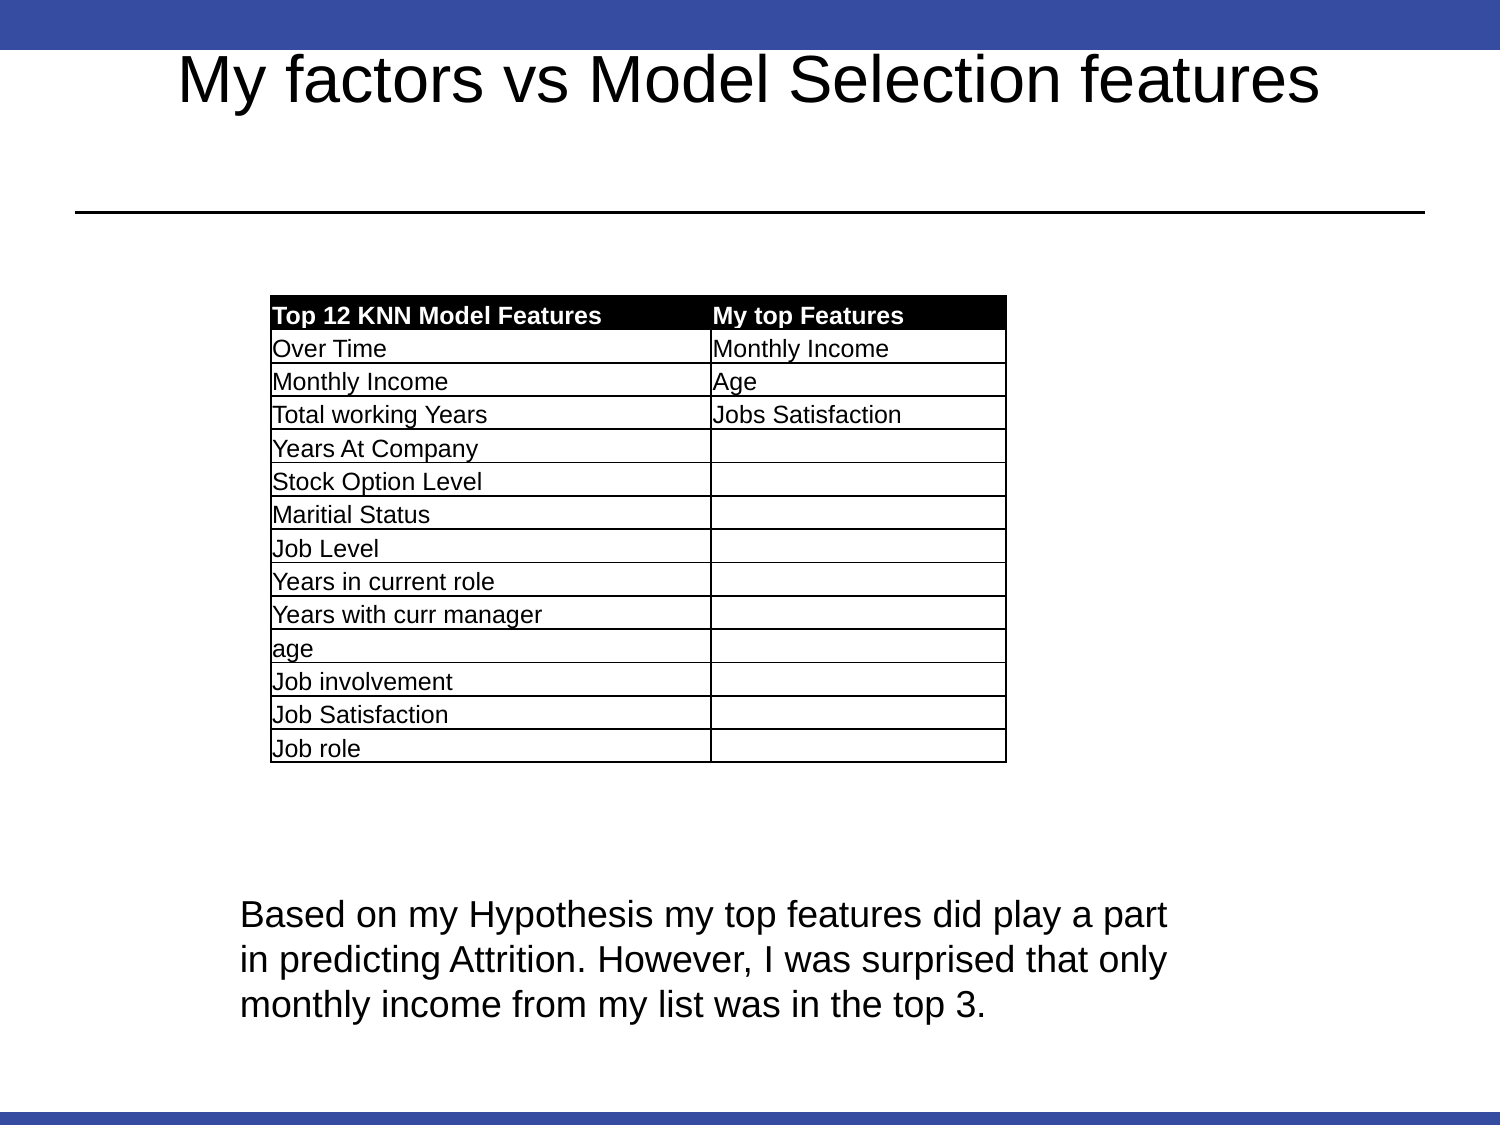

# My factors vs Model Selection features
| Top 12 KNN Model Features | My top Features |
| --- | --- |
| Over Time | Monthly Income |
| Monthly Income | Age |
| Total working Years | Jobs Satisfaction |
| Years At Company |  |
| Stock Option Level |  |
| Maritial Status |  |
| Job Level |  |
| Years in current role |  |
| Years with curr manager |  |
| age |  |
| Job involvement |  |
| Job Satisfaction |  |
| Job role |  |
Based on my Hypothesis my top features did play a part in predicting Attrition. However, I was surprised that only monthly income from my list was in the top 3.